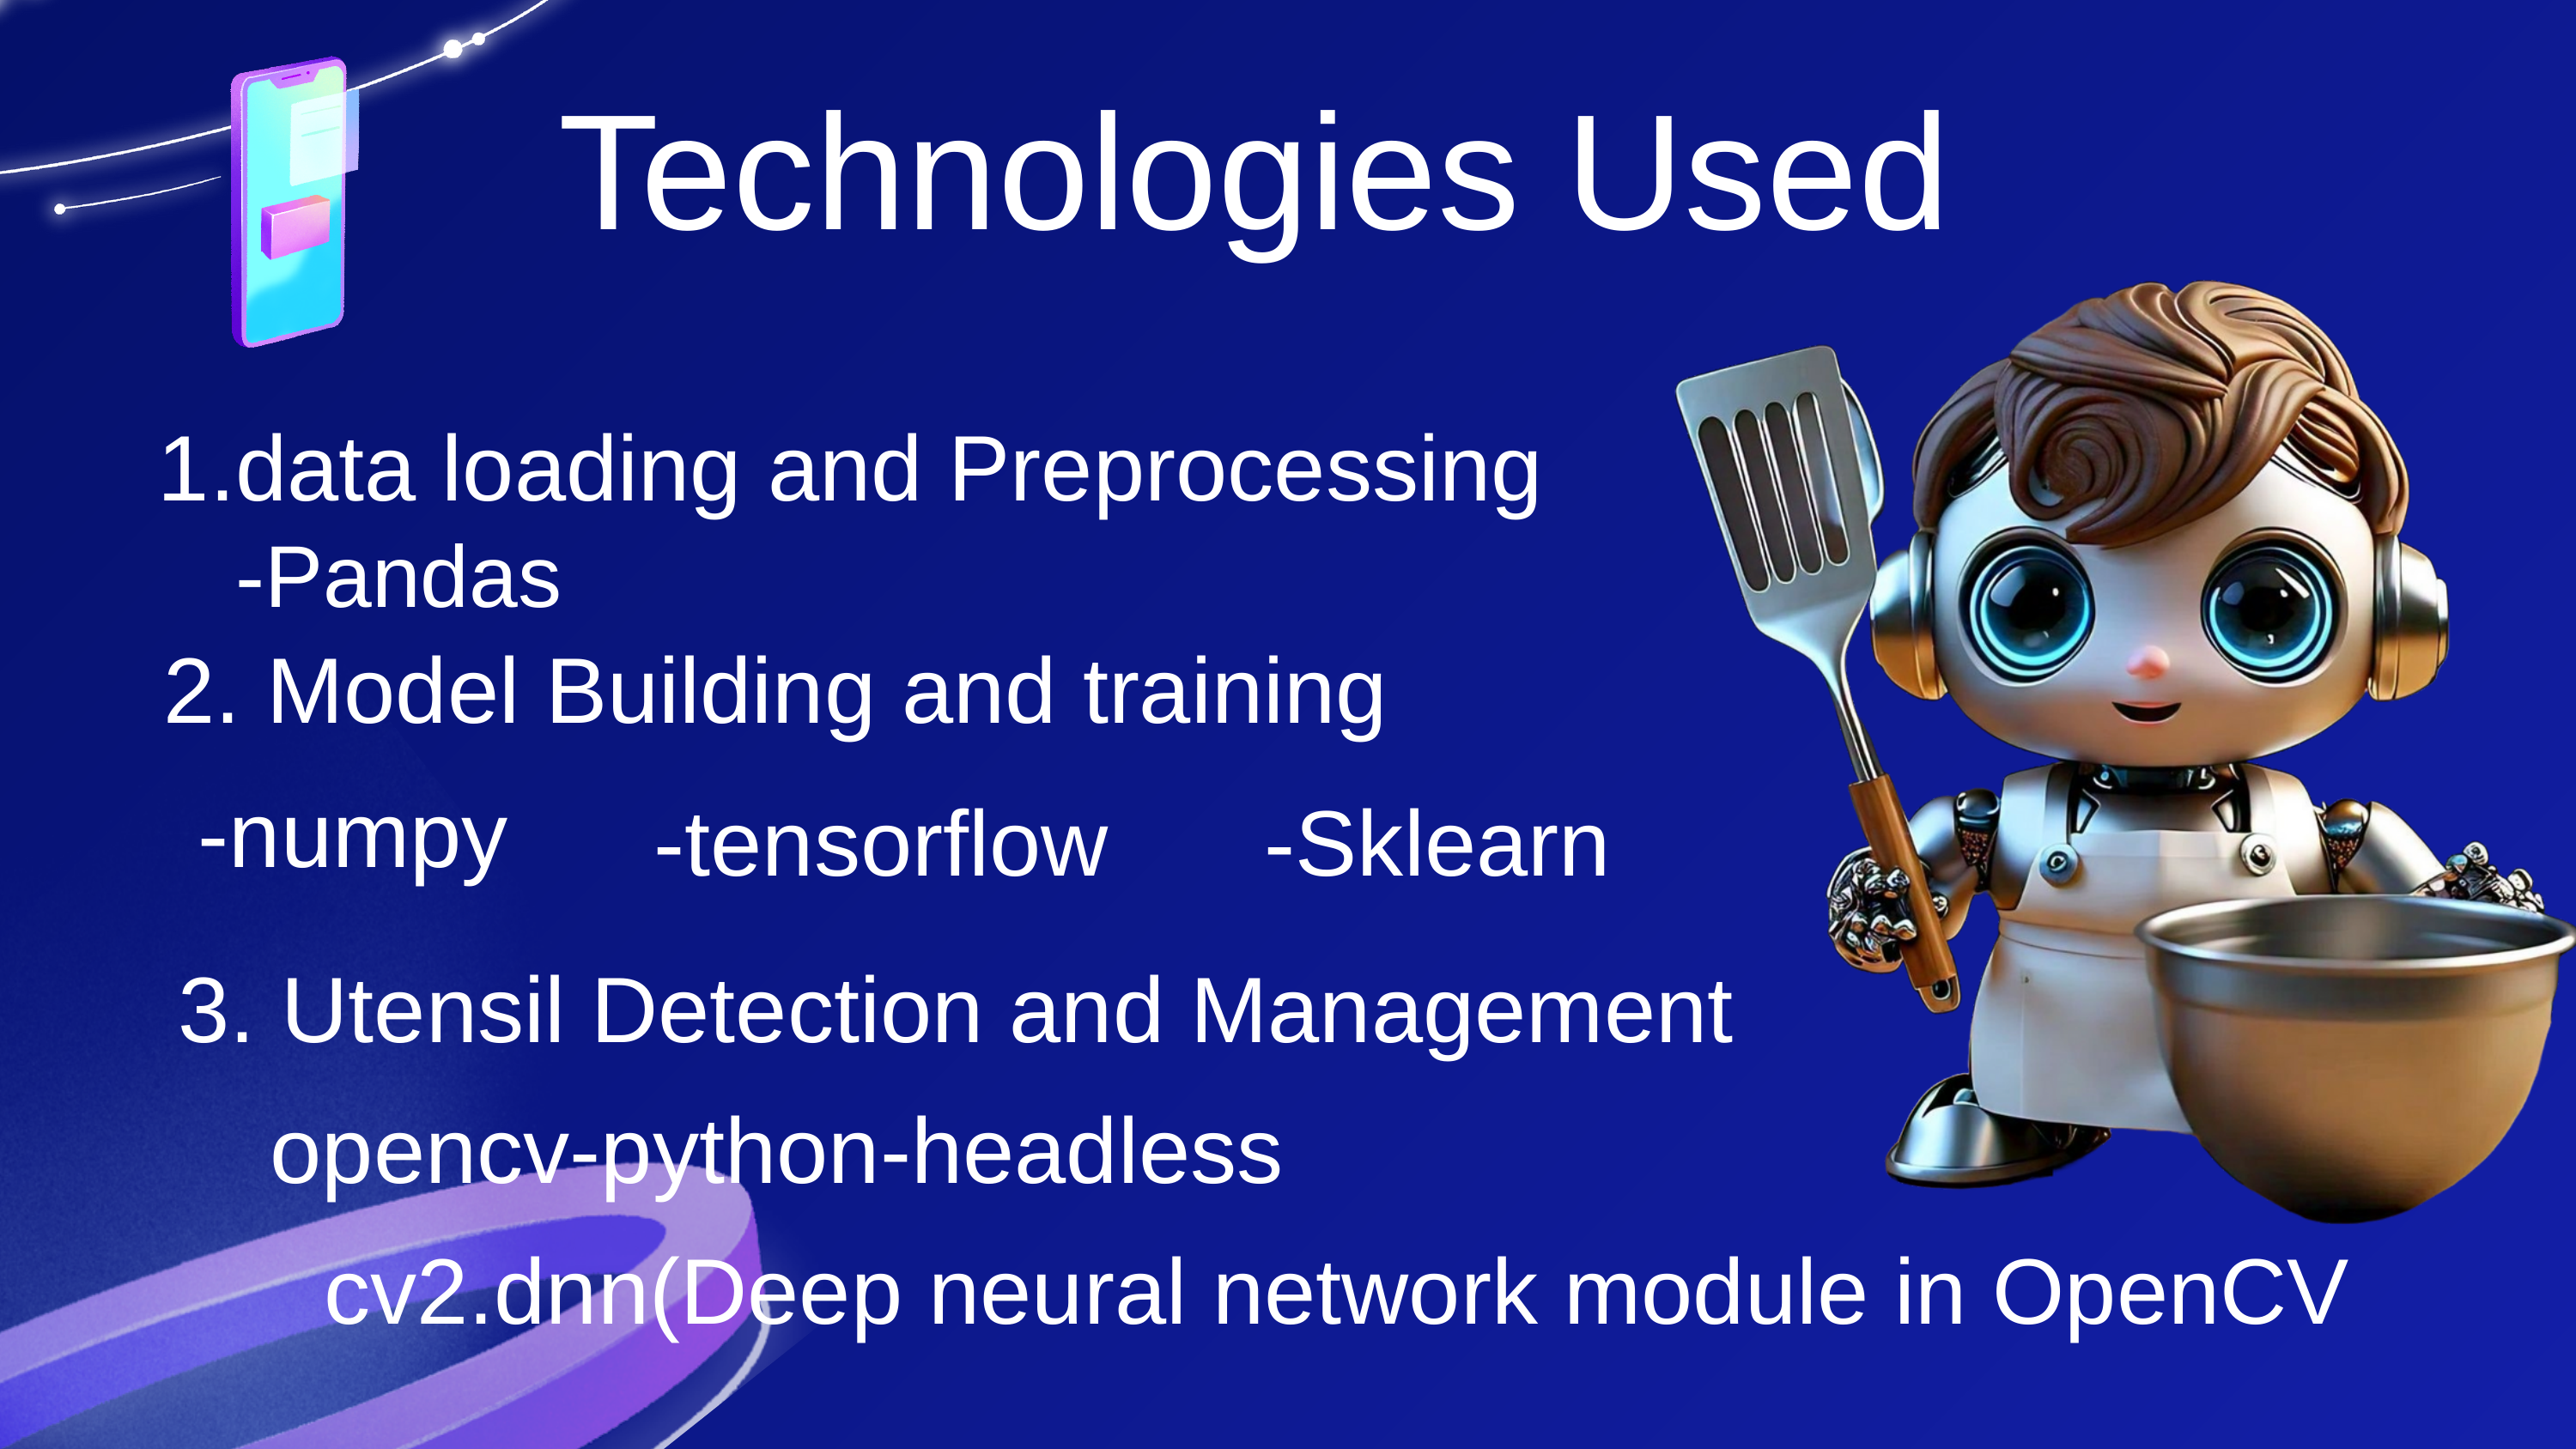

Technologies Used

1.data loading and Preprocessing
-Pandas
2. Model Building and training
-numpy

-tensorflow
-Sklearn

3. Utensil Detection and Management
opencv-python-headless
cv2.dnn(Deep neural network module in OpenCV